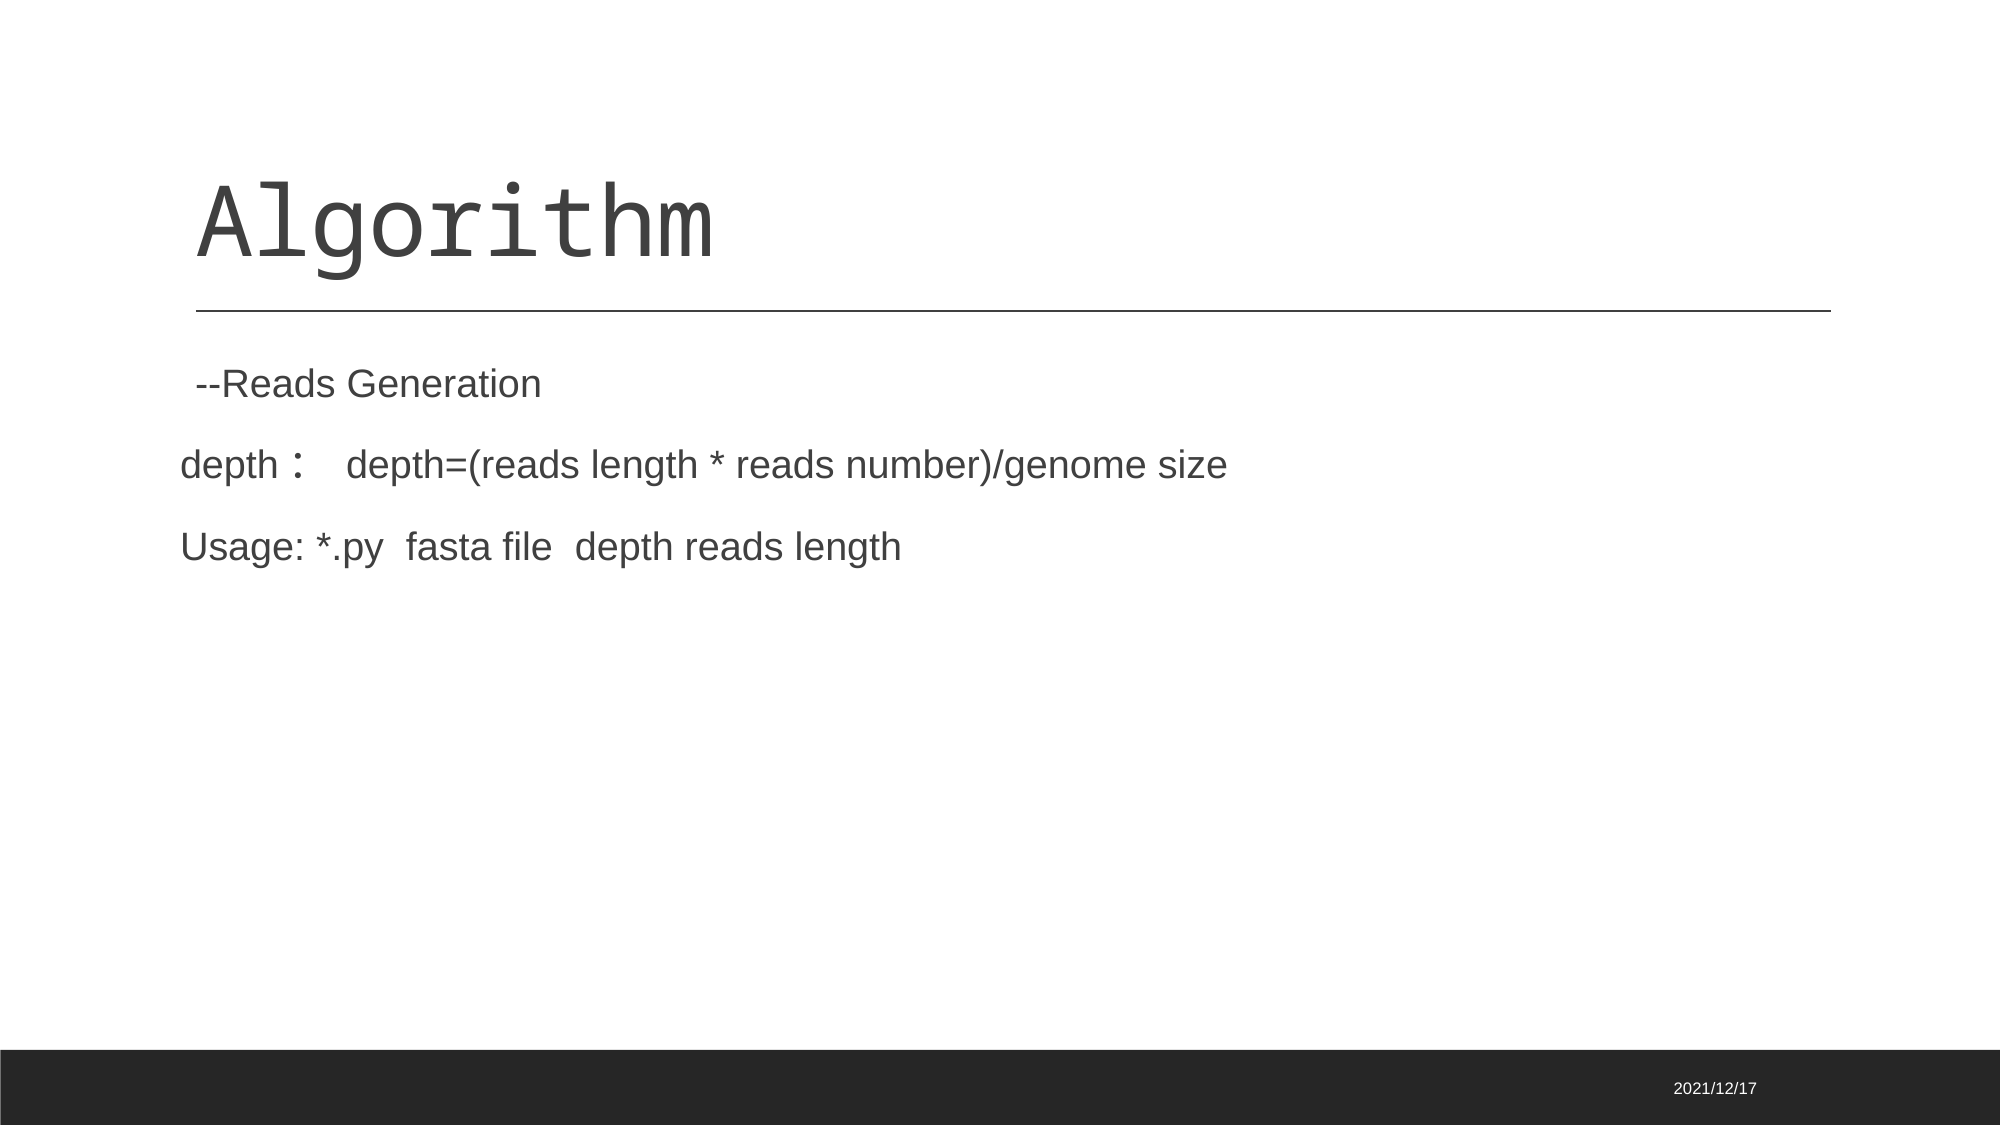

# Algorithm
--Reads Generation
depth： depth=(reads length * reads number)/genome size
Usage: *.py  fasta file  depth reads length

2021/12/17